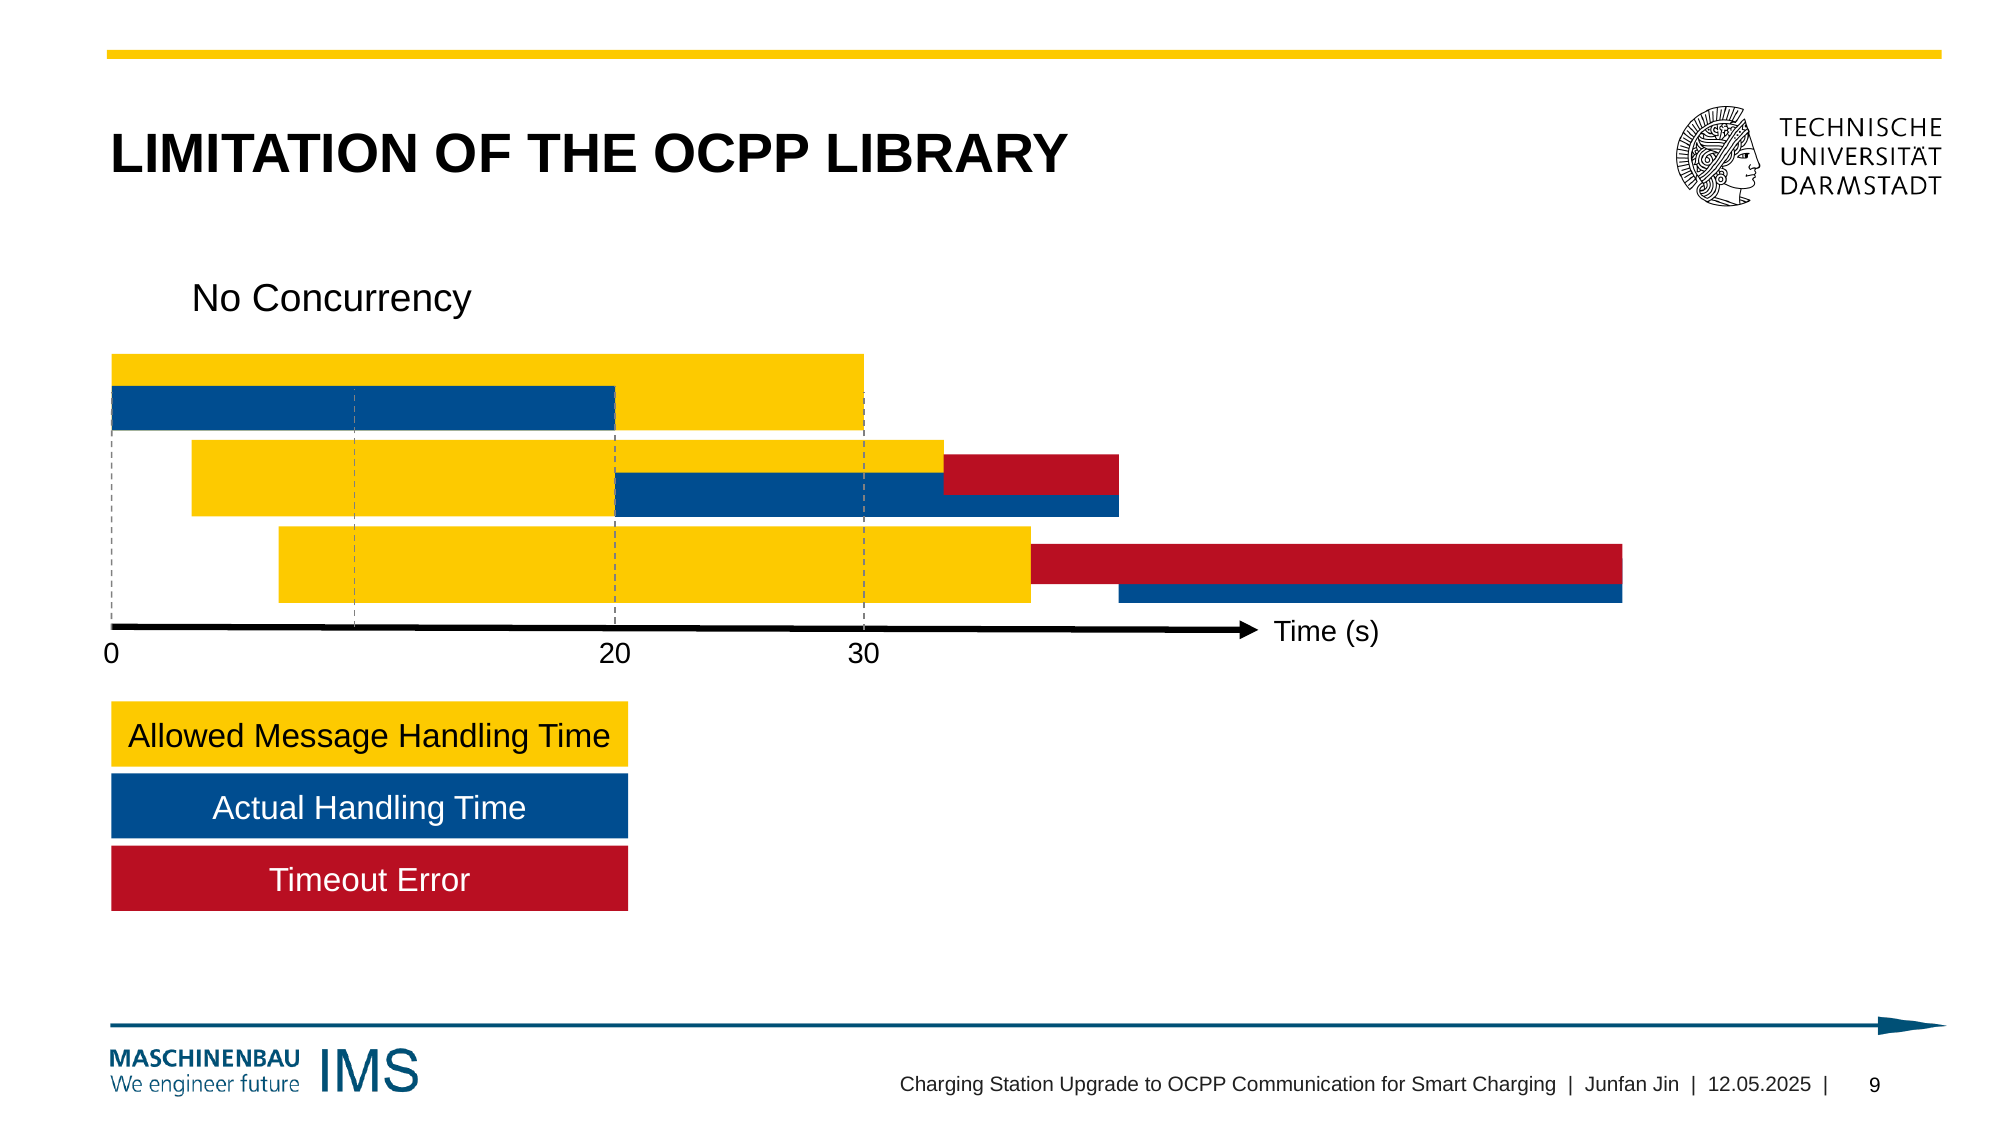

# Limitation of the OCPP Library
No Concurrency

Time (s)
20
30
0
Allowed Message Handling Time
Actual Handling Time
Timeout Error
Charging Station Upgrade to OCPP Communication for Smart Charging  |  Junfan Jin  |  12.05.2025  |
9